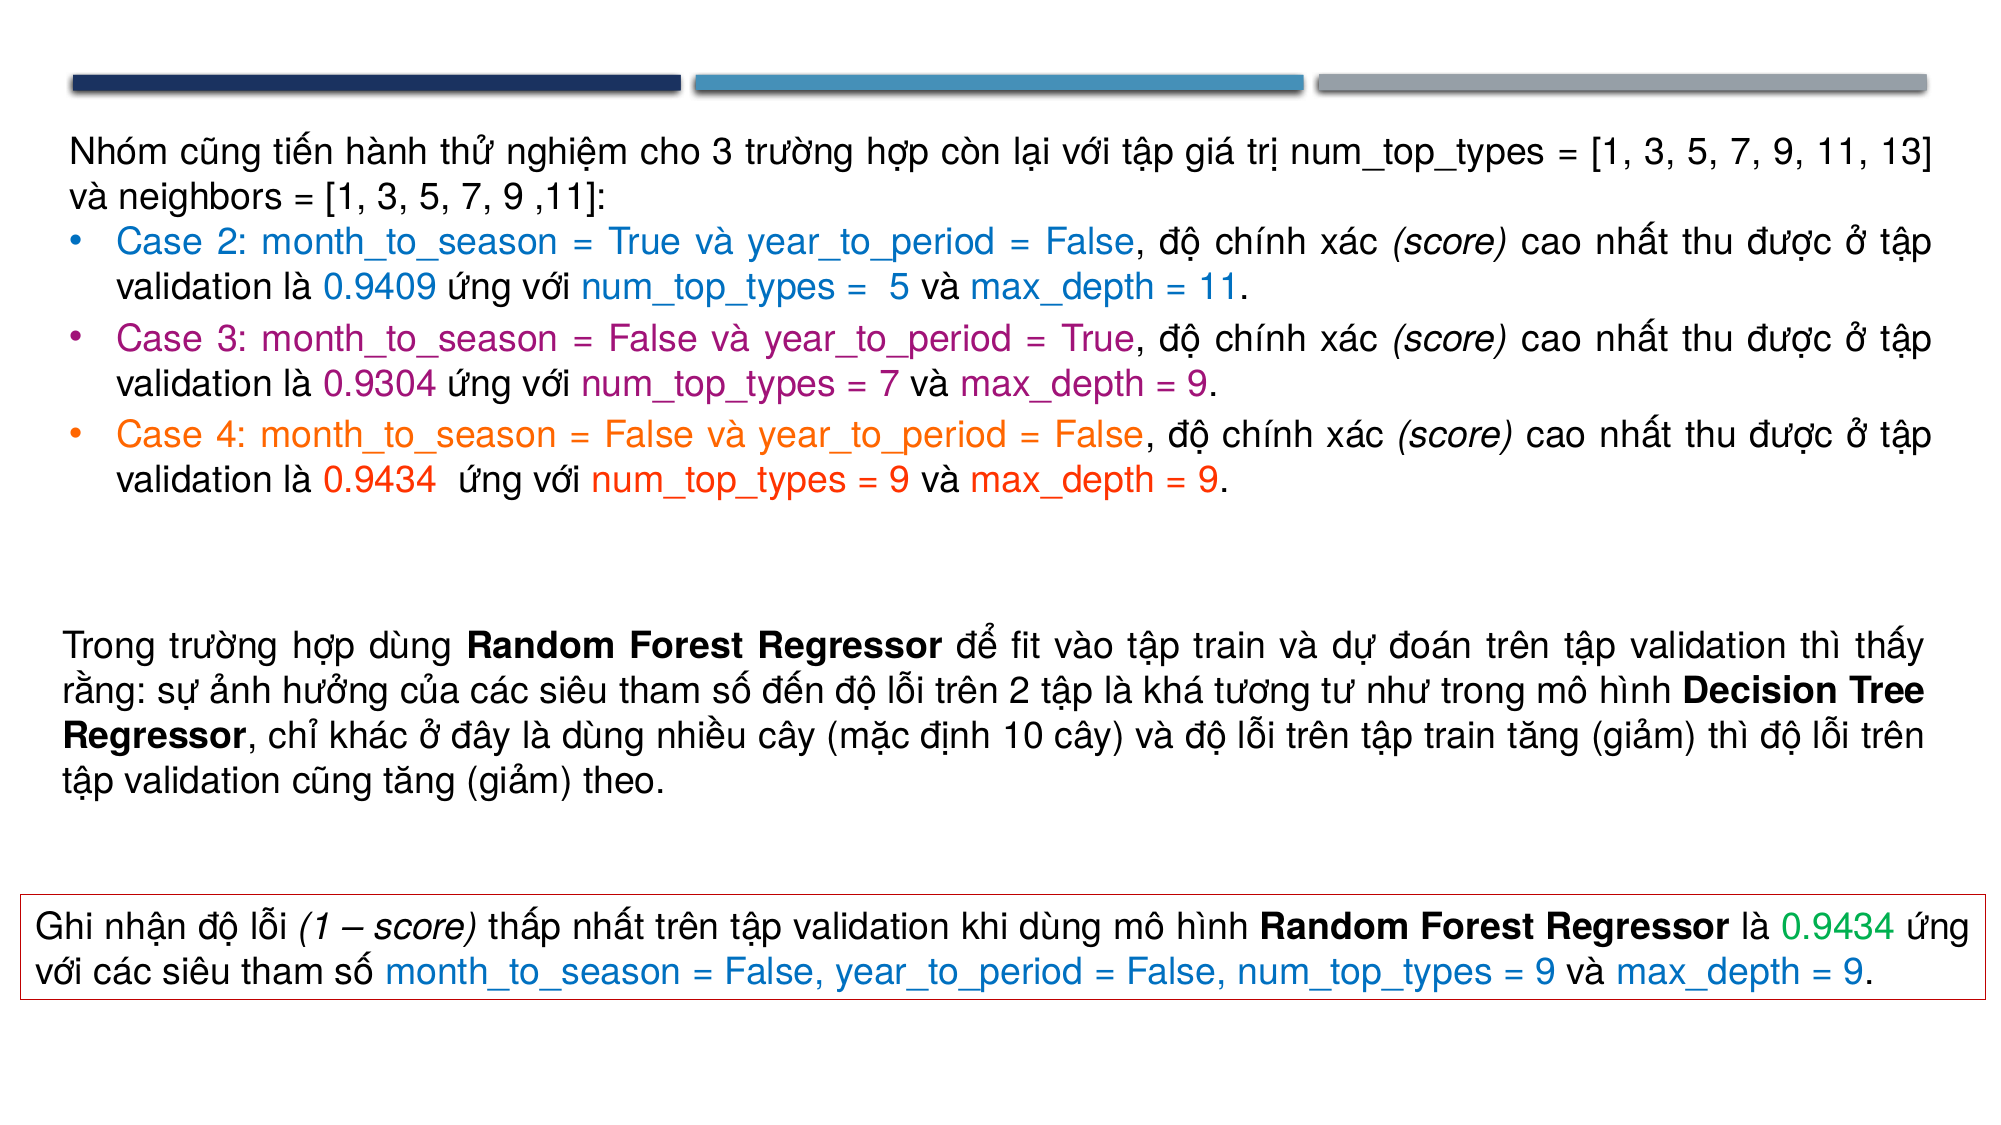

Nhóm cũng tiến hành thử nghiệm cho 3 trường hợp còn lại với tập giá trị num_top_types = [1, 3, 5, 7, 9, 11, 13] và neighbors = [1, 3, 5, 7, 9 ,11]:
Case 2: month_to_season = True và year_to_period = False, độ chính xác (score) cao nhất thu được ở tập validation là 0.9409 ứng với num_top_types =  5 và max_depth = 11.
Case 3: month_to_season = False và year_to_period = True, độ chính xác (score) cao nhất thu được ở tập validation là 0.9304 ứng với num_top_types = 7 và max_depth = 9.
Case 4: month_to_season = False và year_to_period = False, độ chính xác (score) cao nhất thu được ở tập validation là 0.9434  ứng với num_top_types = 9 và max_depth = 9.

Trong trường hợp dùng Random Forest Regressor để fit vào tập train và dự đoán trên tập validation thì thấy rằng: sự ảnh hưởng của các siêu tham số đến độ lỗi trên 2 tập là khá tương tư như trong mô hình Decision Tree Regressor, chỉ khác ở đây là dùng nhiều cây (mặc định 10 cây) và độ lỗi trên tập train tăng (giảm) thì độ lỗi trên tập validation cũng tăng (giảm) theo.
Ghi nhận độ lỗi (1 – score) thấp nhất trên tập validation khi dùng mô hình Random Forest Regressor là 0.9434 ứng với các siêu tham số month_to_season = False, year_to_period = False, num_top_types = 9 và max_depth = 9.
25